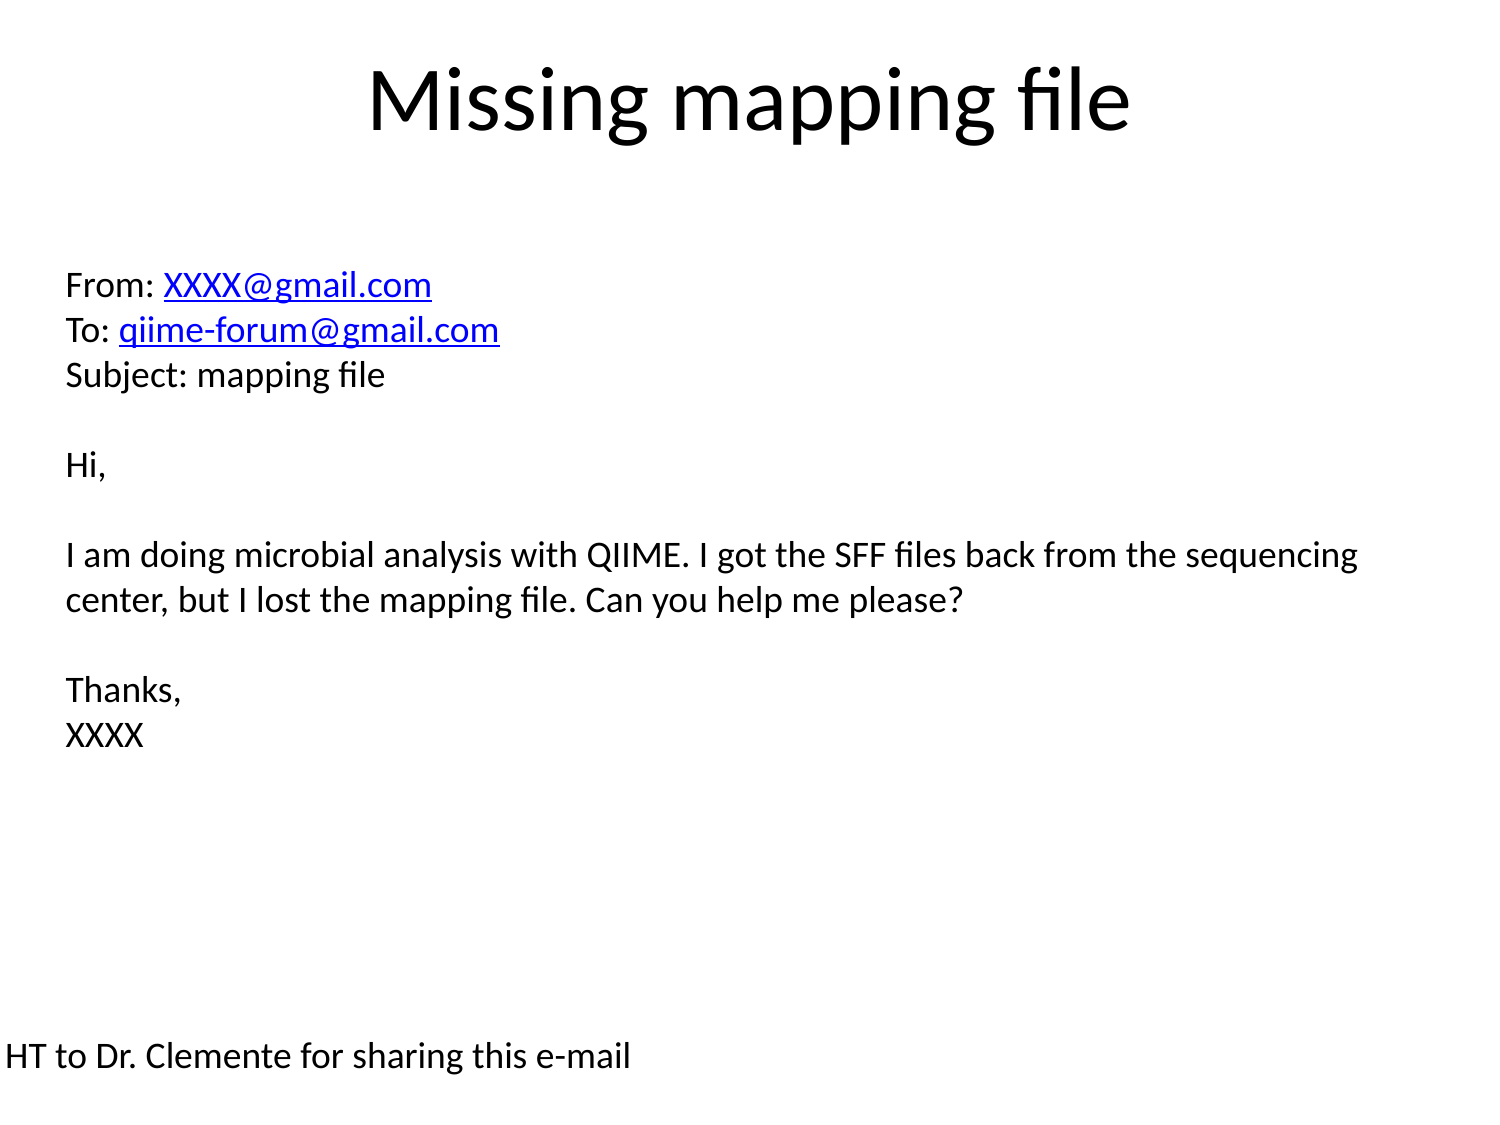

# Missing mapping file
From: XXXX@gmail.com
To: qiime-forum@gmail.com
Subject: mapping file

Hi,

I am doing microbial analysis with QIIME. I got the SFF files back from the sequencing center, but I lost the mapping file. Can you help me please?

Thanks,
XXXX

HT to Dr. Clemente for sharing this e-mail